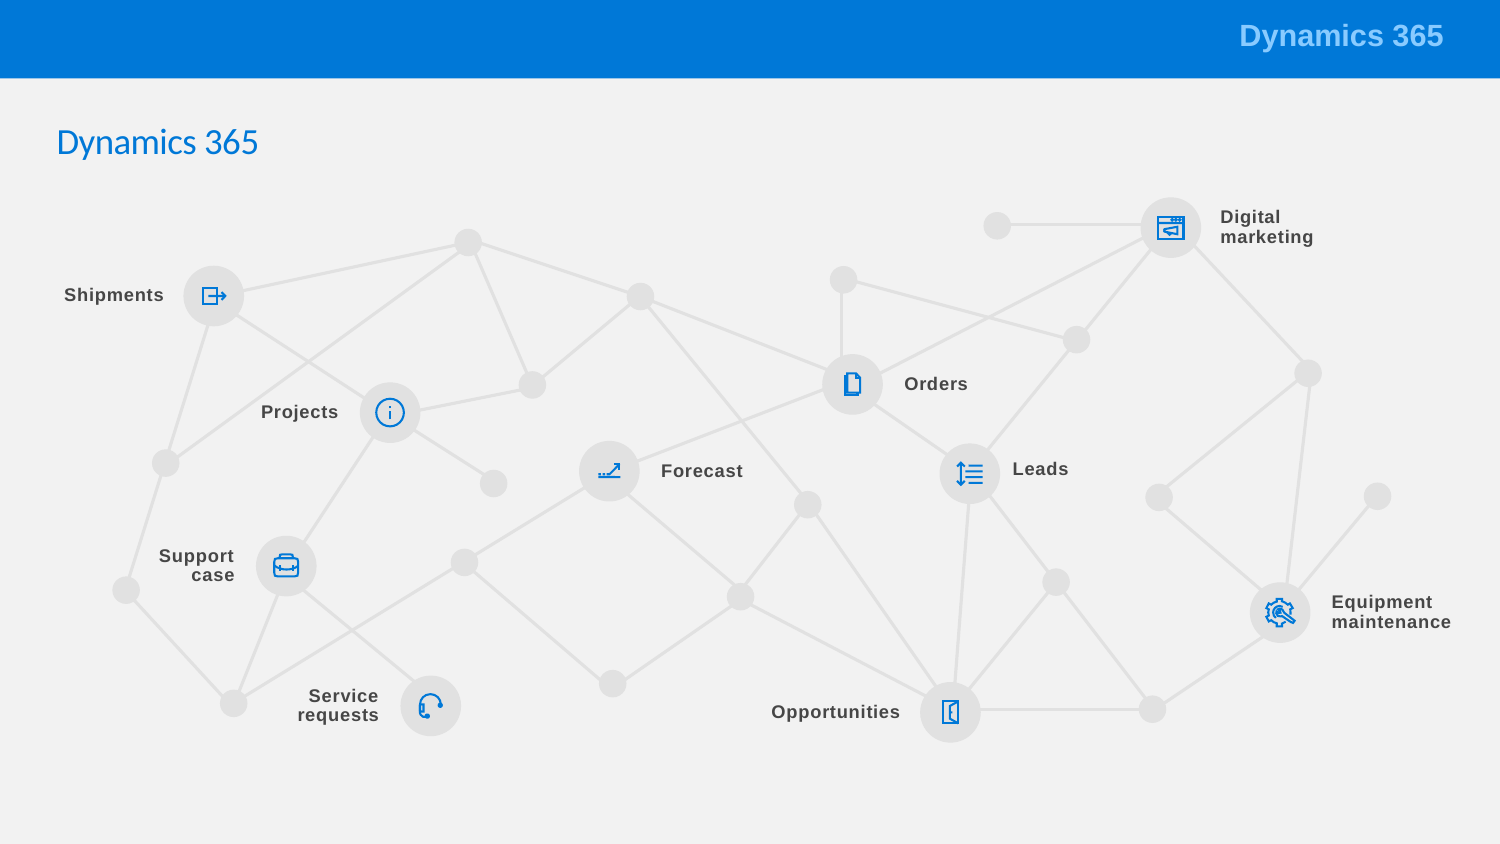

Dynamics 365
Dynamics 365

Digital
marketing
Shipments
Orders
Projects
Leads
Forecast
Support
case
Equipment
maintenance
Service
requests
Opportunities